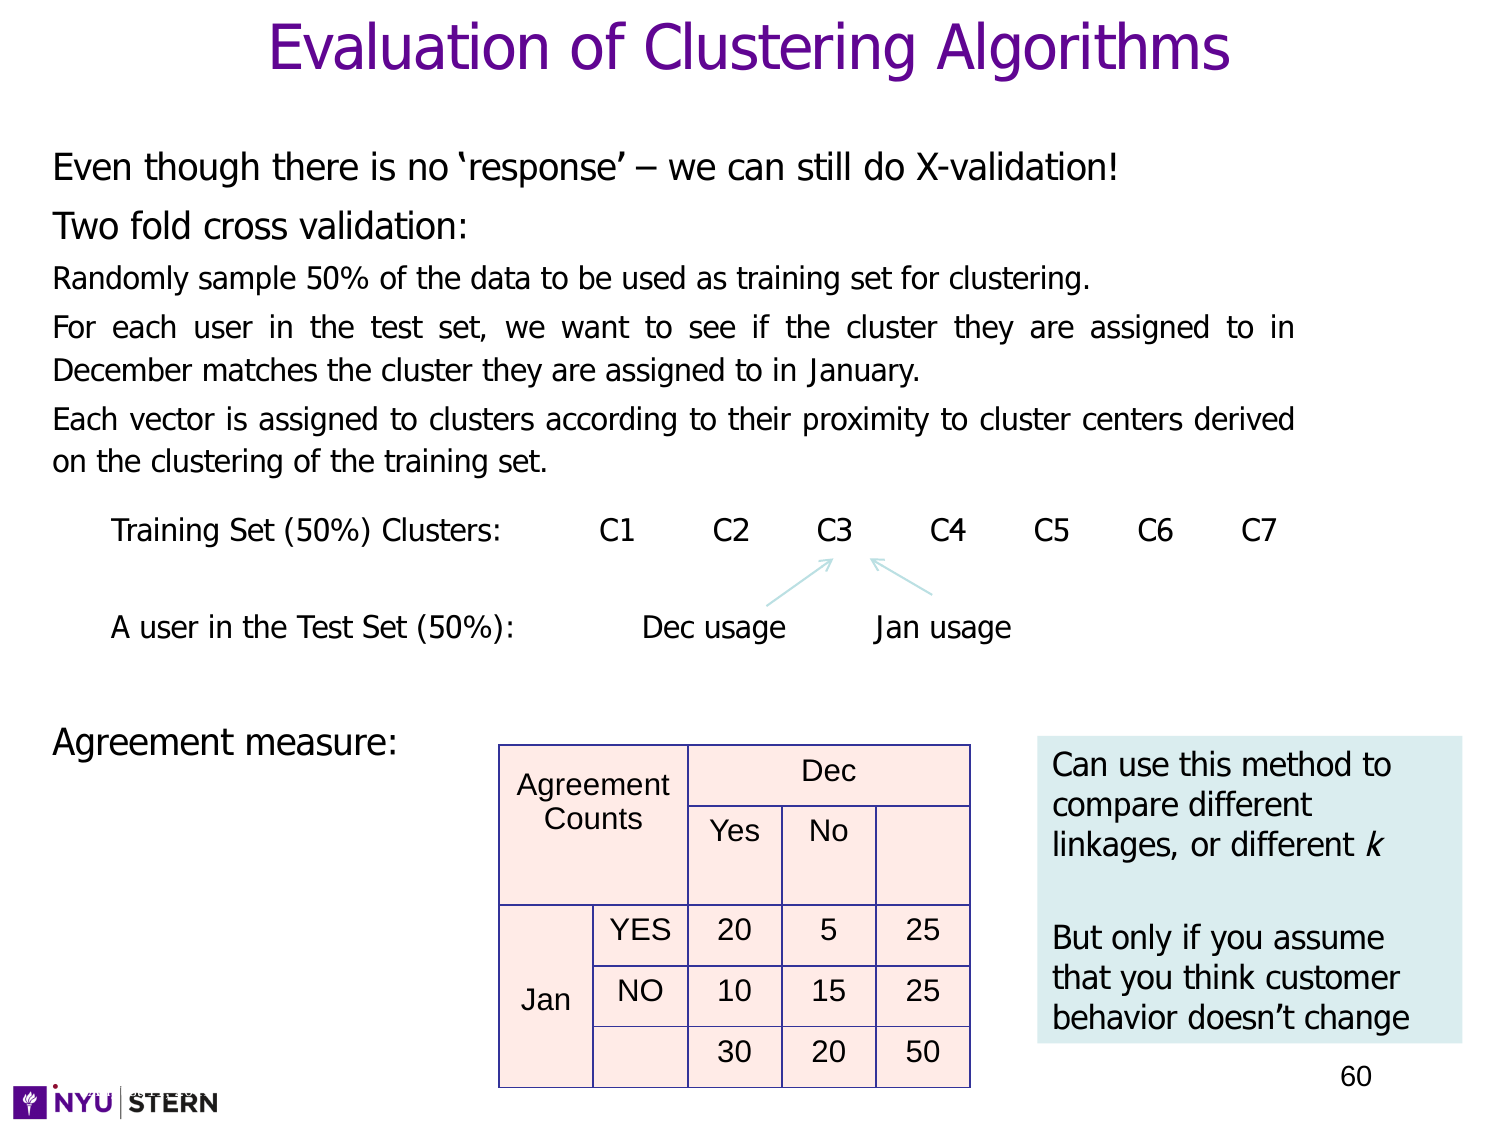

# Evaluation of Clustering Algorithms

Even though there is no ‘response’ – we can still do X-validation!
Two fold cross validation:
Randomly sample 50% of the data to be used as training set for clustering.
For each user in the test set, we want to see if the cluster they are assigned to in December matches the cluster they are assigned to in January.
Each vector is assigned to clusters according to their proximity to cluster centers derived on the clustering of the training set.

      Training Set (50%) Clusters:          C1        C2       C3        C4       C5       C6       C7

      A user in the Test Set (50%):             Dec usage         Jan usage

Agreement measure:

Can use this method to compare different linkages, or different k

But only if you assume that you think customer behavior doesn’t change
| Agreement Counts |  | Dec |  |  |
| --- | --- | --- | --- | --- |
|  |  | Yes | No |  |
| Jan | YES | 20 | 5 | 25 |
|  | NO | 10 | 15 | 25 |
|  |  | 30 | 20 | 50 |
60

August 11, 2011